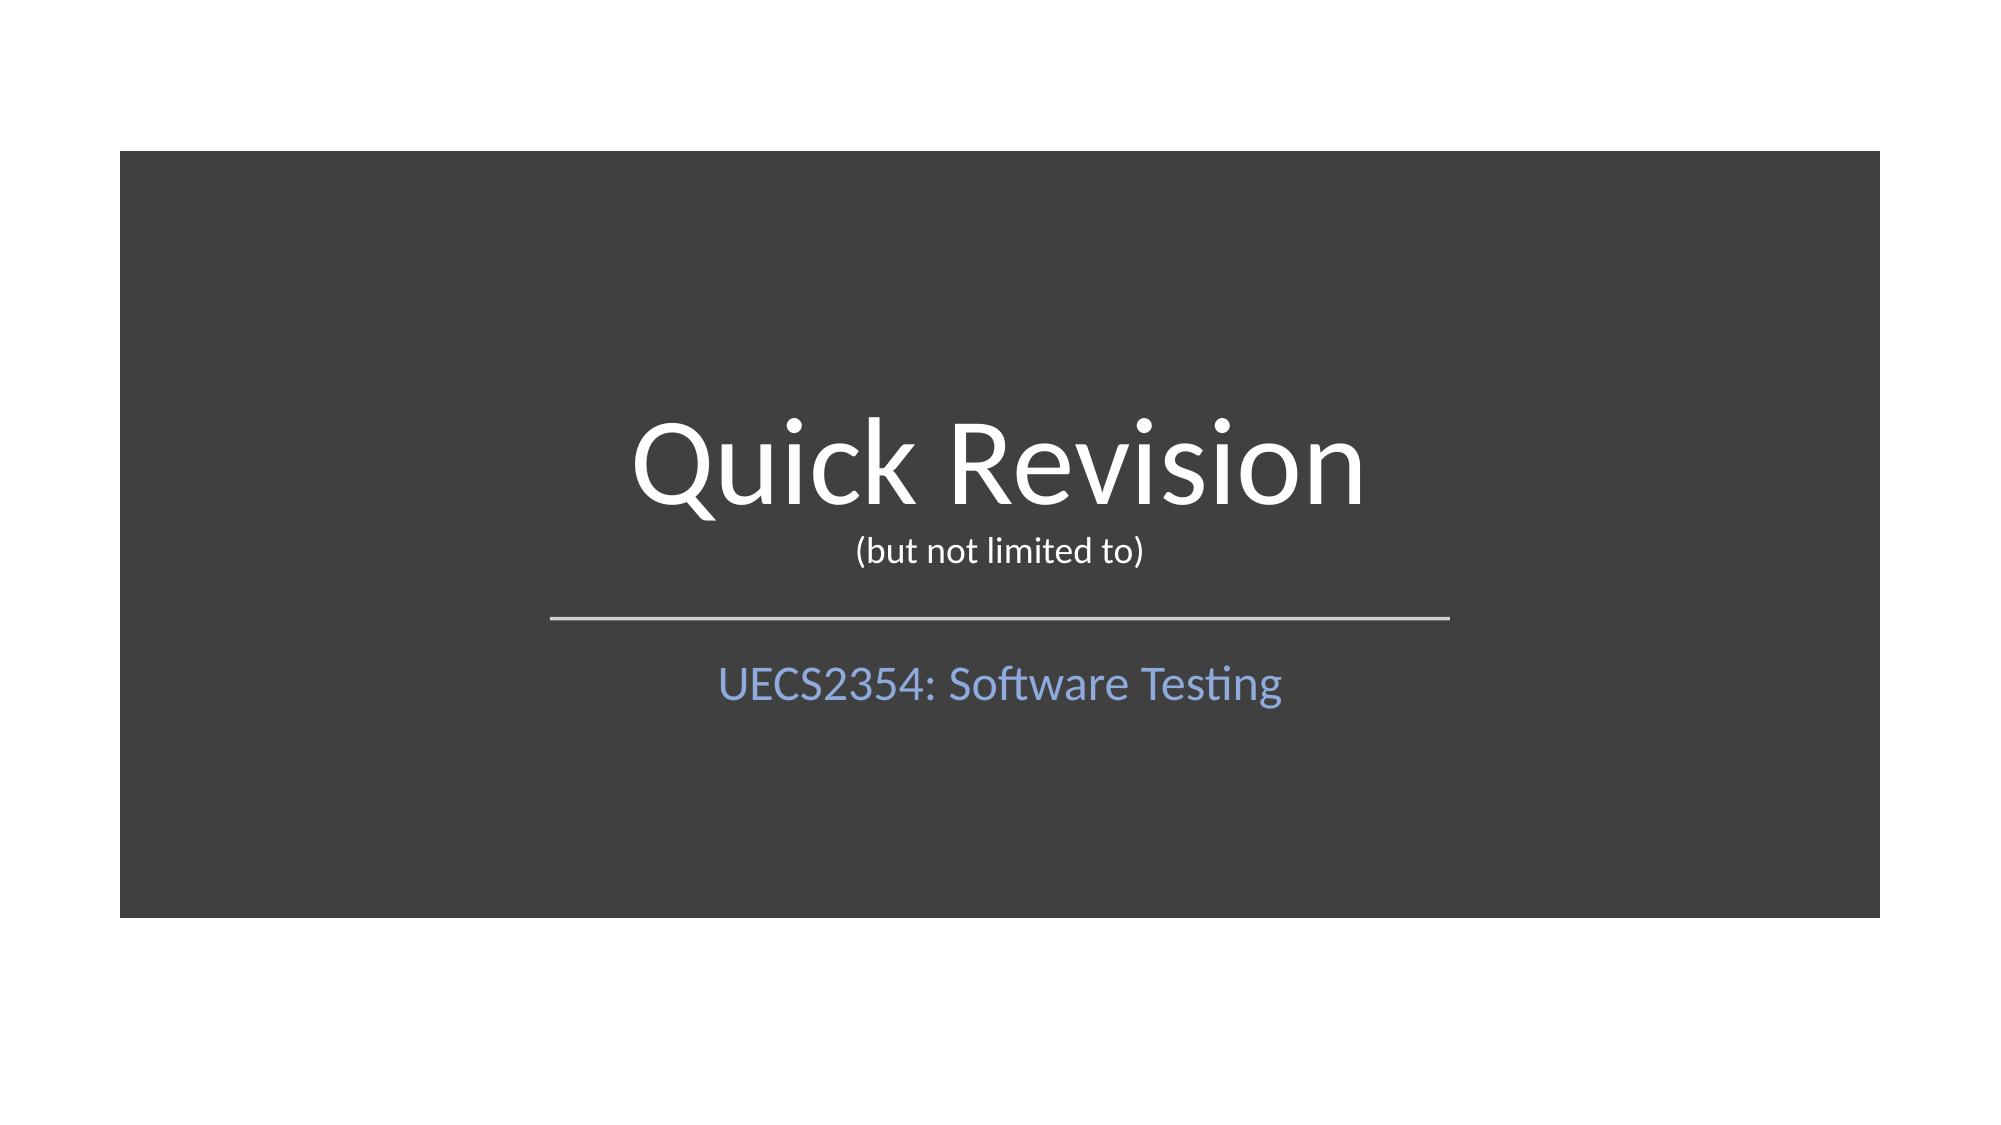

# Quick Revision (but not limited to)
UECS2354: Software Testing